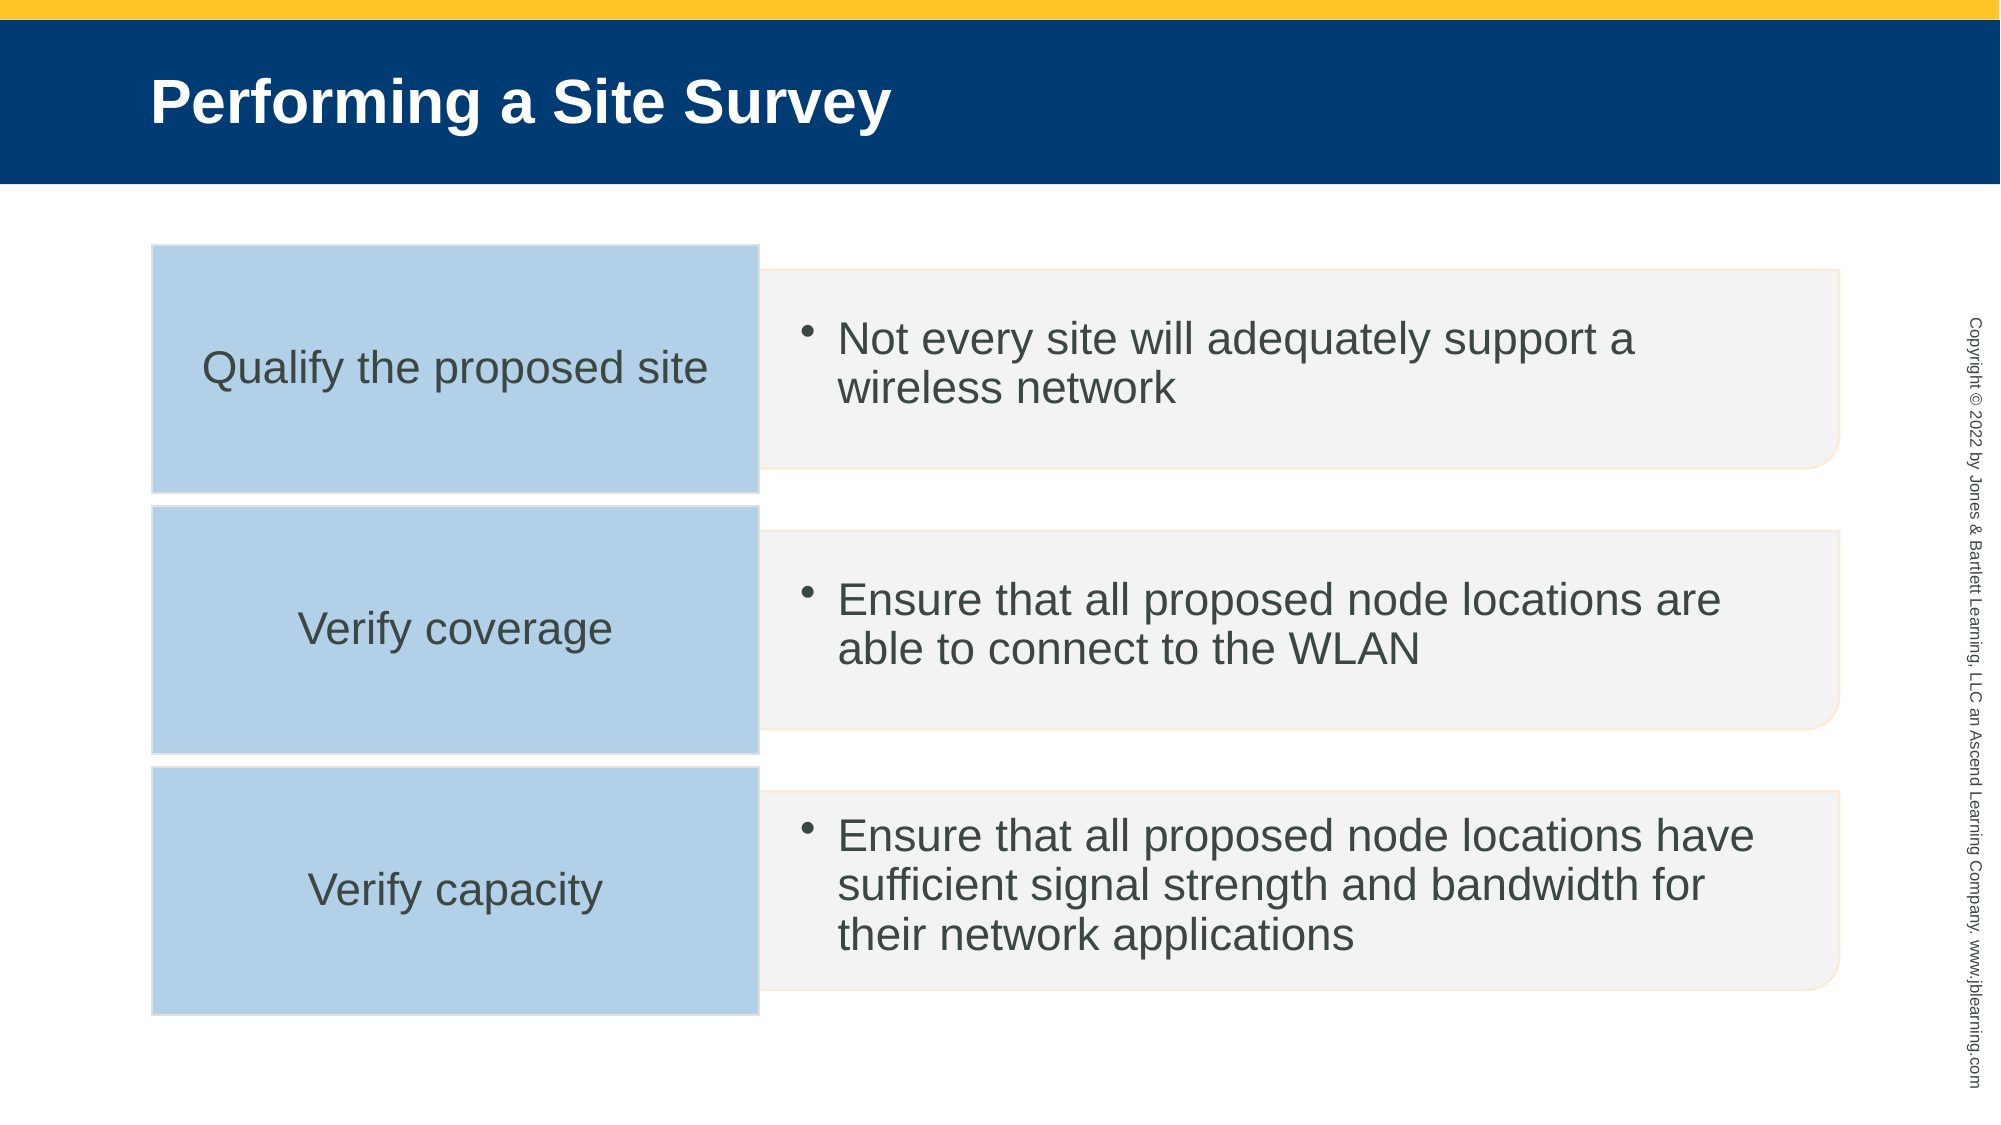

# Performing a Site Survey
Not every site will adequately support a wireless network
Qualify the proposed site
Ensure that all proposed node locations are able to connect to the WLAN
Verify coverage
Ensure that all proposed node locations have sufficient signal strength and bandwidth for their network applications
Verify capacity